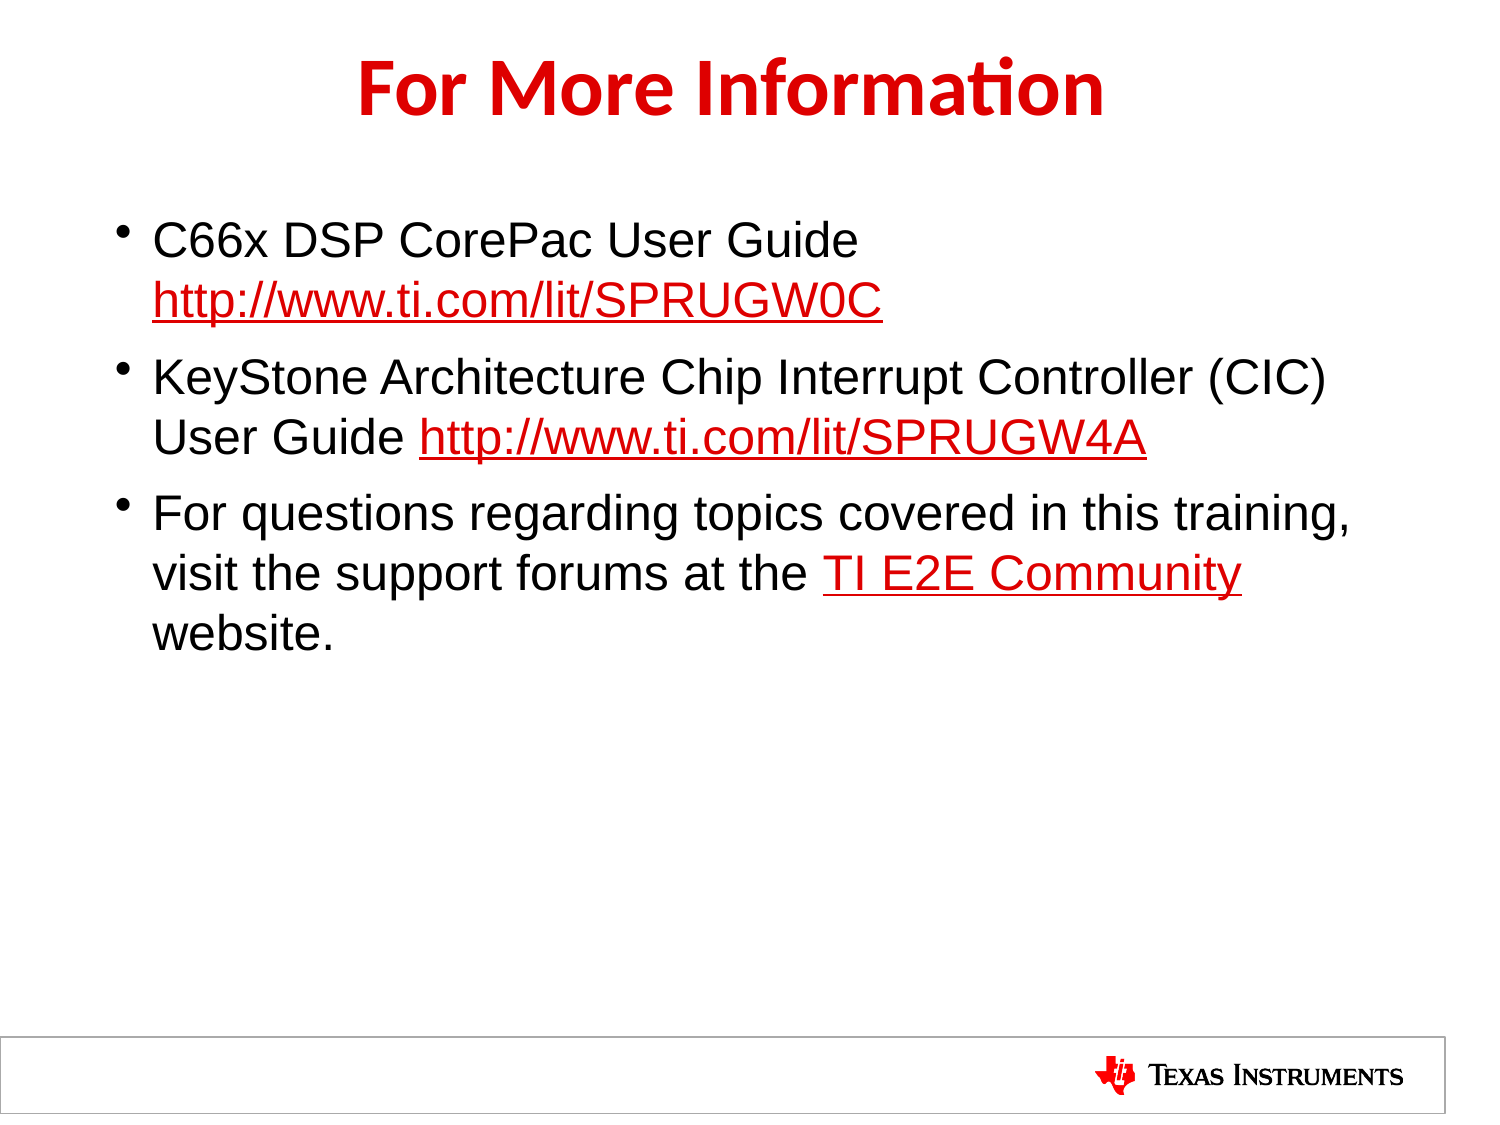

# For More Information
C66x DSP CorePac User Guide
http://www.ti.com/lit/SPRUGW0C
KeyStone Architecture Chip Interrupt Controller (CIC)
User Guide http://www.ti.com/lit/SPRUGW4A
For questions regarding topics covered in this training, visit the support forums at the TI E2E Community website.